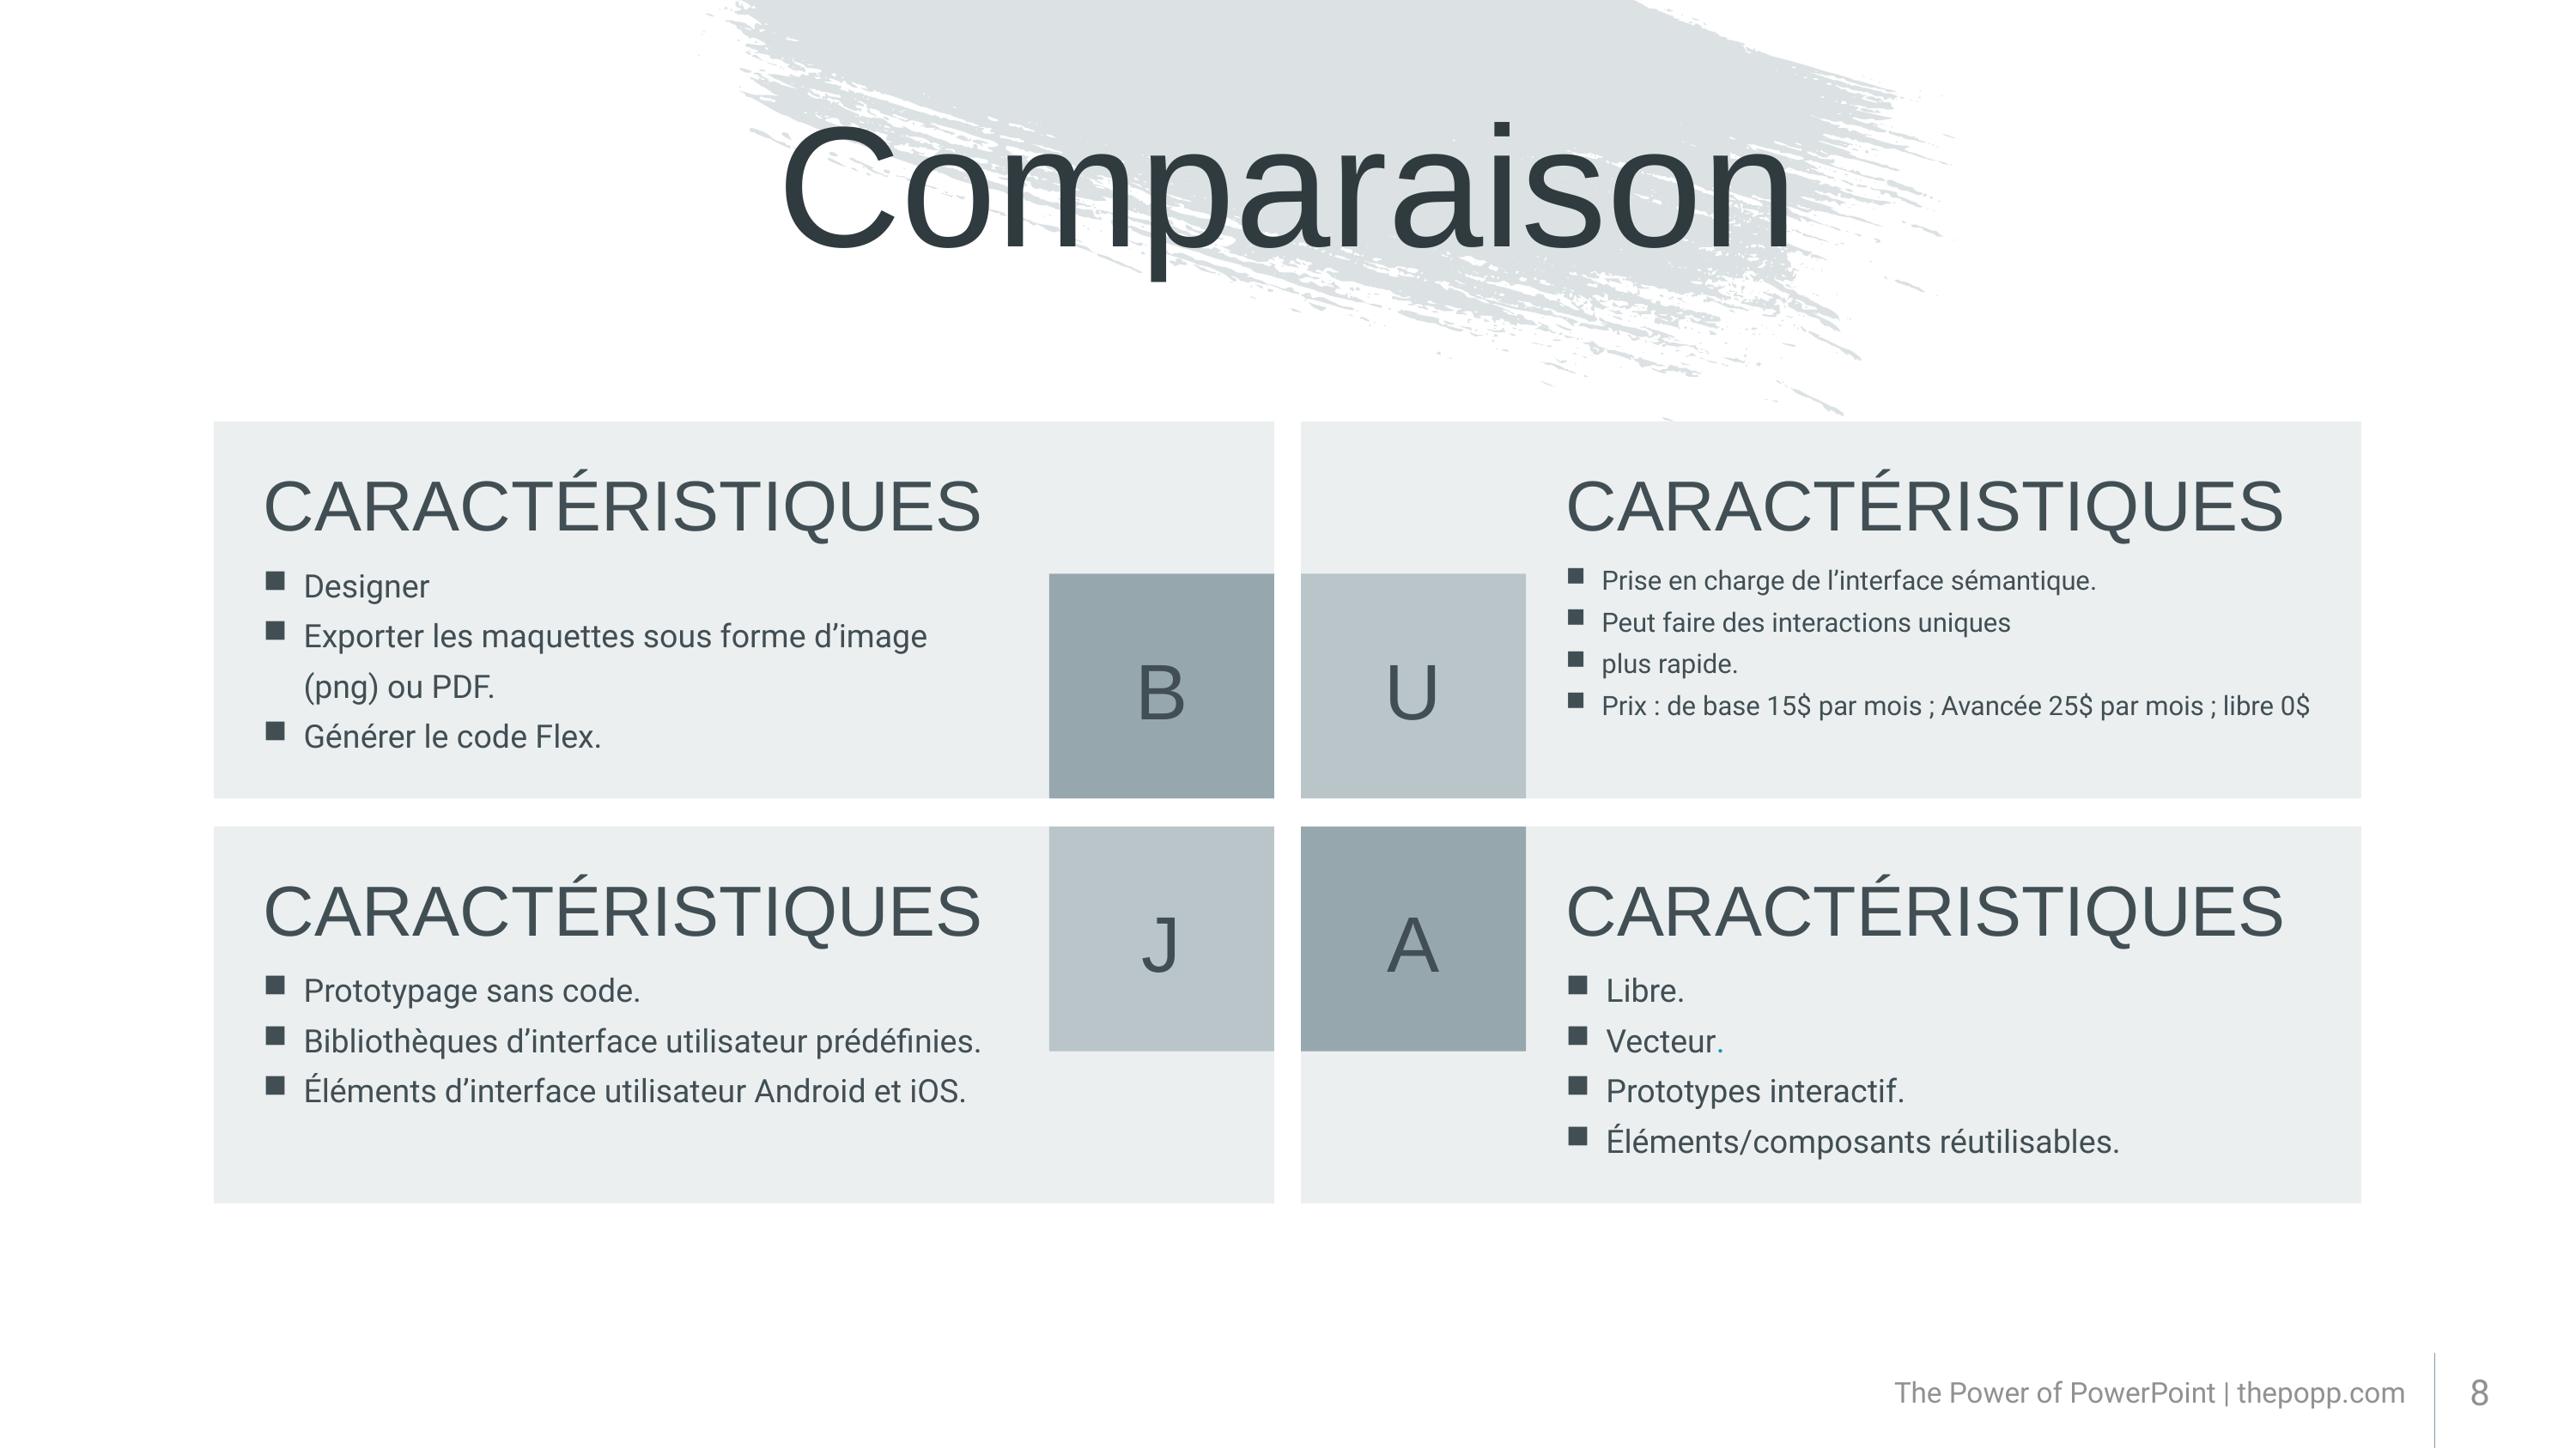

# Comparaison
Caractéristiques
Caractéristiques
Designer
Exporter les maquettes sous forme d’image (png) ou PDF.
Générer le code Flex.
Prise en charge de l’interface sémantique.
Peut faire des interactions uniques
plus rapide.
Prix : de base 15$ par mois ; Avancée 25$ par mois ; libre 0$
B
U
Caractéristiques
Caractéristiques
J
A
Prototypage sans code.
Bibliothèques d’interface utilisateur prédéfinies.
Éléments d’interface utilisateur Android et iOS.
Libre.
Vecteur.
Prototypes interactif.
Éléments/composants réutilisables.
8
The Power of PowerPoint | thepopp.com